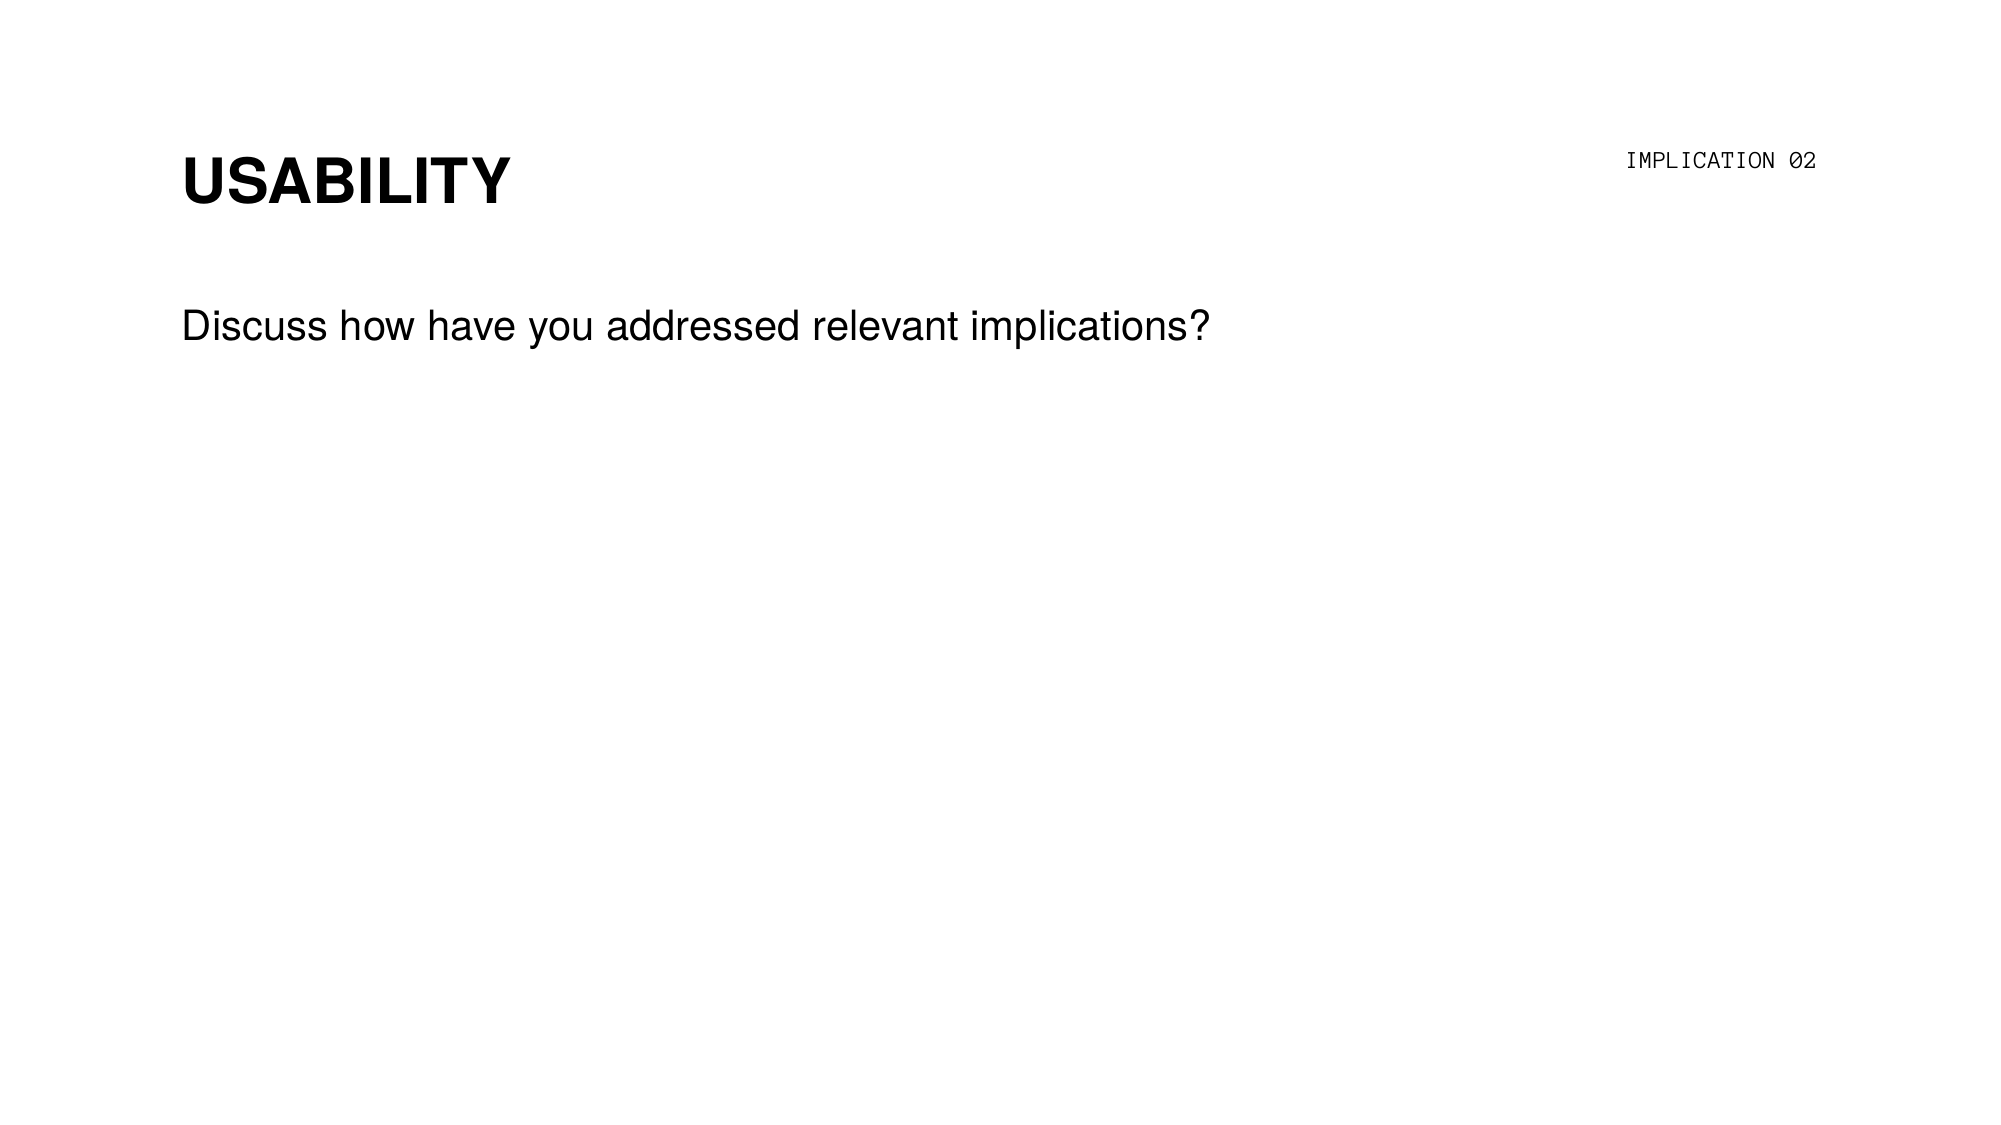

# USABILITY
IMPLICATION 02
Discuss how have you addressed relevant implications?